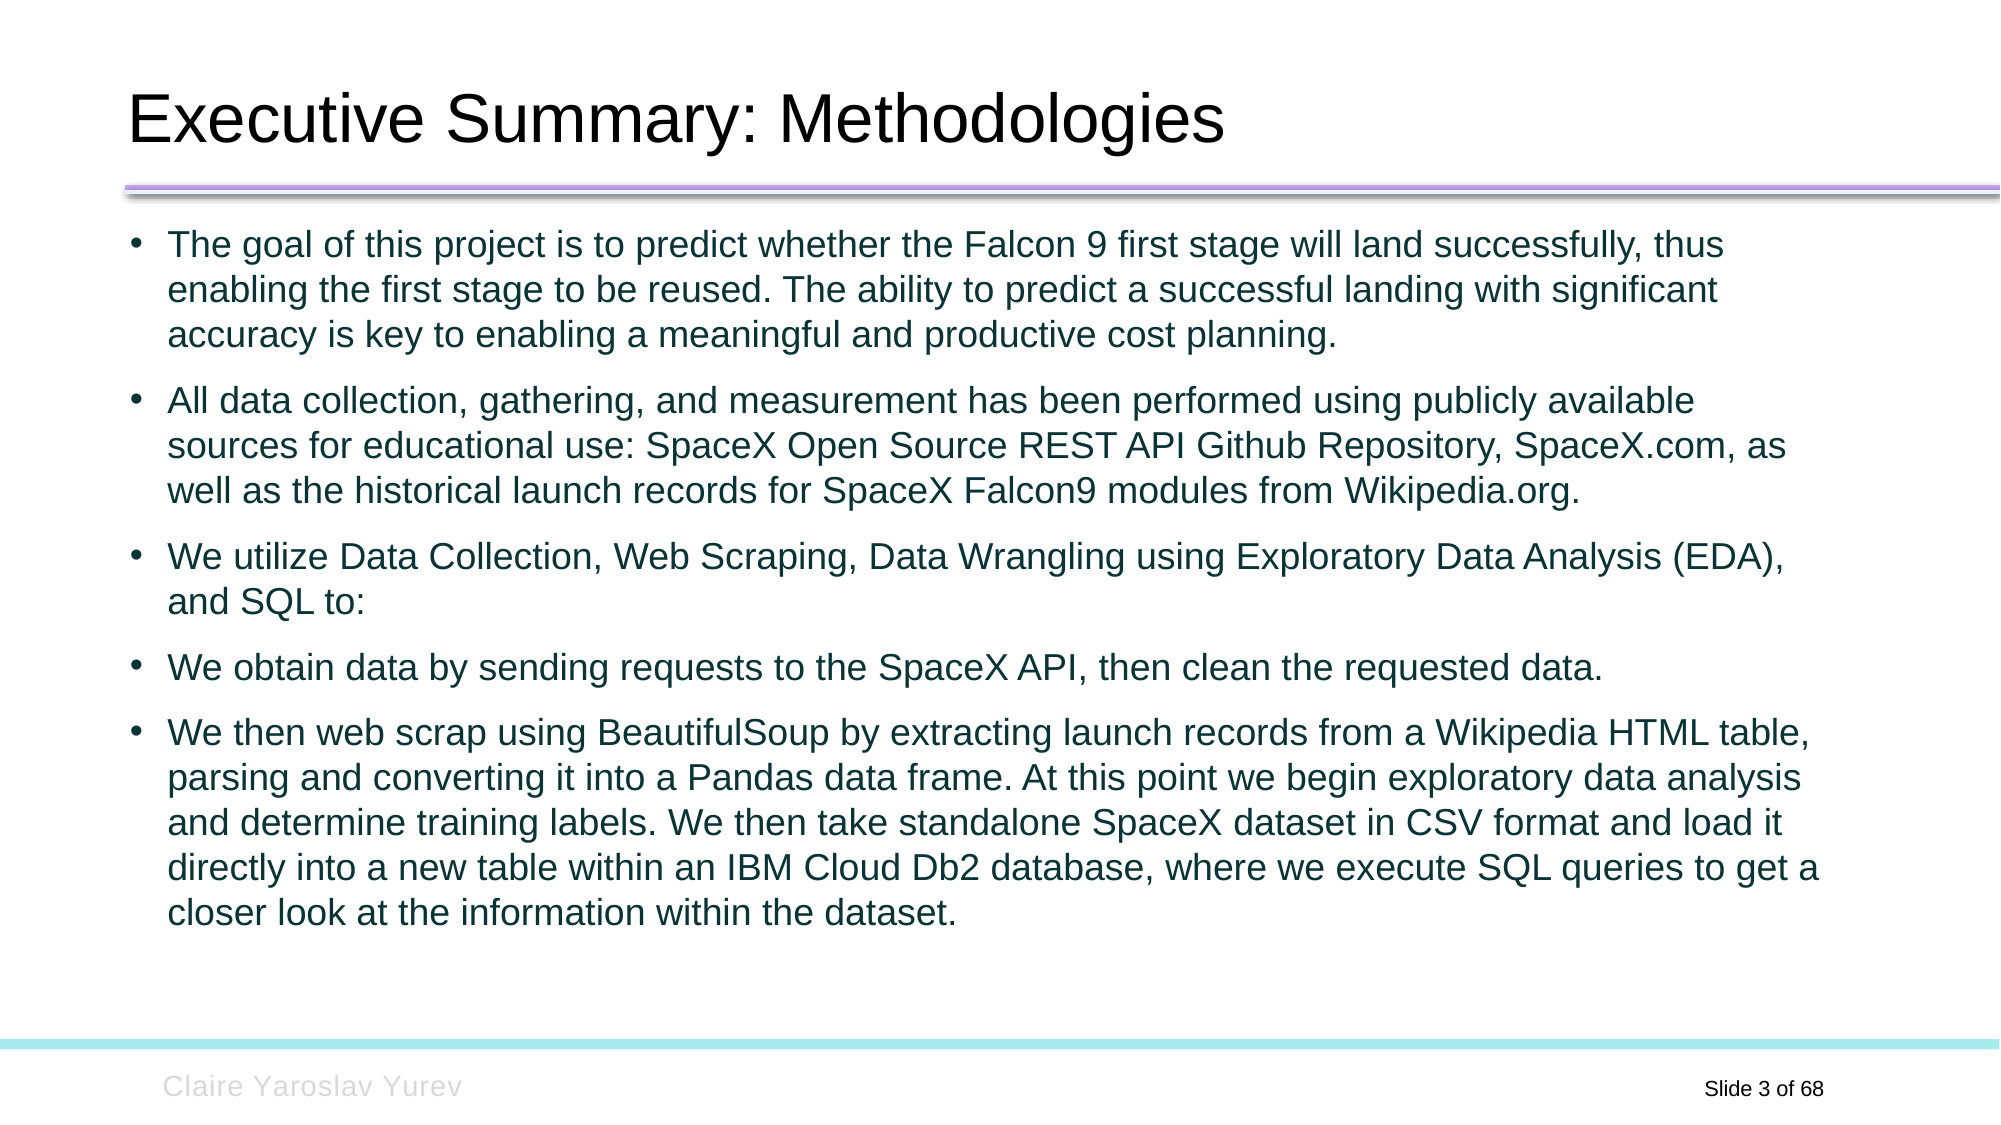

Executive Summary: Methodologies
The goal of this project is to predict whether the Falcon 9 first stage will land successfully, thus enabling the first stage to be reused. The ability to predict a successful landing with significant accuracy is key to enabling a meaningful and productive cost planning.
All data collection, gathering, and measurement has been performed using publicly available sources for educational use: SpaceX Open Source REST API Github Repository, SpaceX.com, as well as the historical launch records for SpaceX Falcon9 modules from Wikipedia.org.
We utilize Data Collection, Web Scraping, Data Wrangling using Exploratory Data Analysis (EDA), and SQL to:
We obtain data by sending requests to the SpaceX API, then clean the requested data.
We then web scrap using BeautifulSoup by extracting launch records from a Wikipedia HTML table, parsing and converting it into a Pandas data frame. At this point we begin exploratory data analysis and determine training labels. We then take standalone SpaceX dataset in CSV format and load it directly into a new table within an IBM Cloud Db2 database, where we execute SQL queries to get a closer look at the information within the dataset.
C l a i r e   Y a r o s l a v   Y u r e v
Slide 2 of 68
Slide 3 of 68